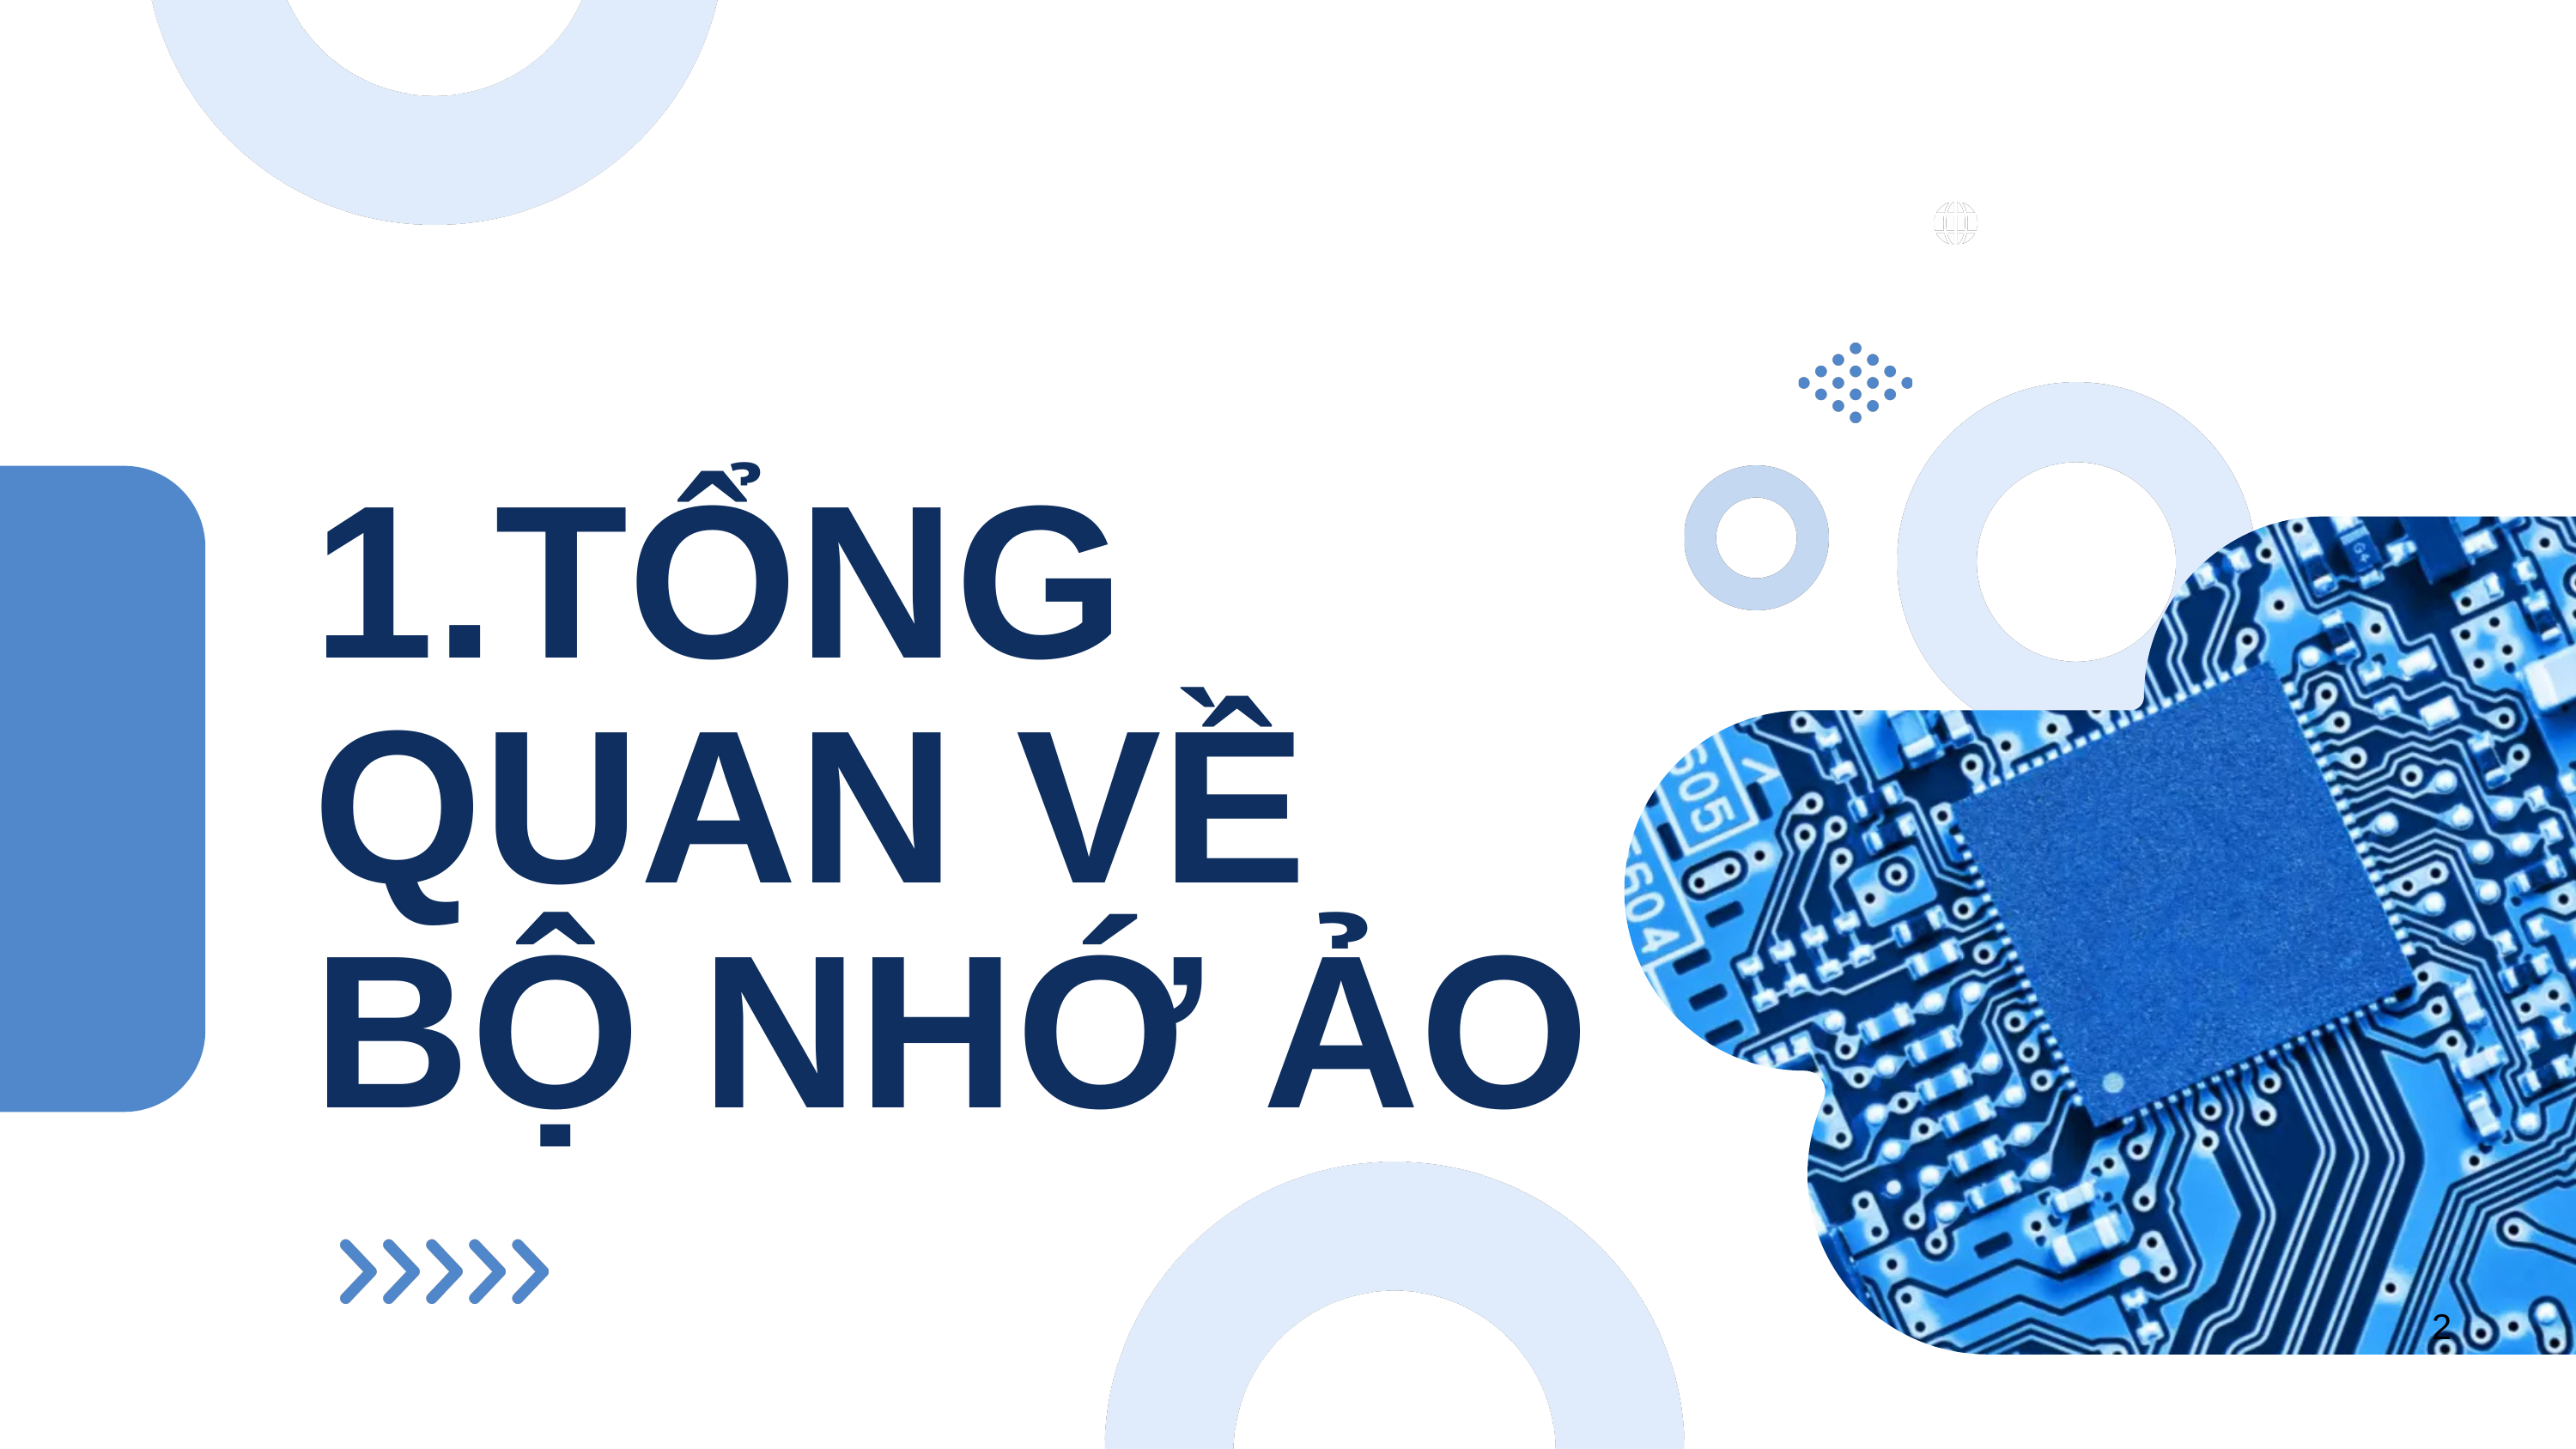

www.reallygreatsite.com

1.TỔNG QUAN VỀ BỘ NHỚ ẢO

2